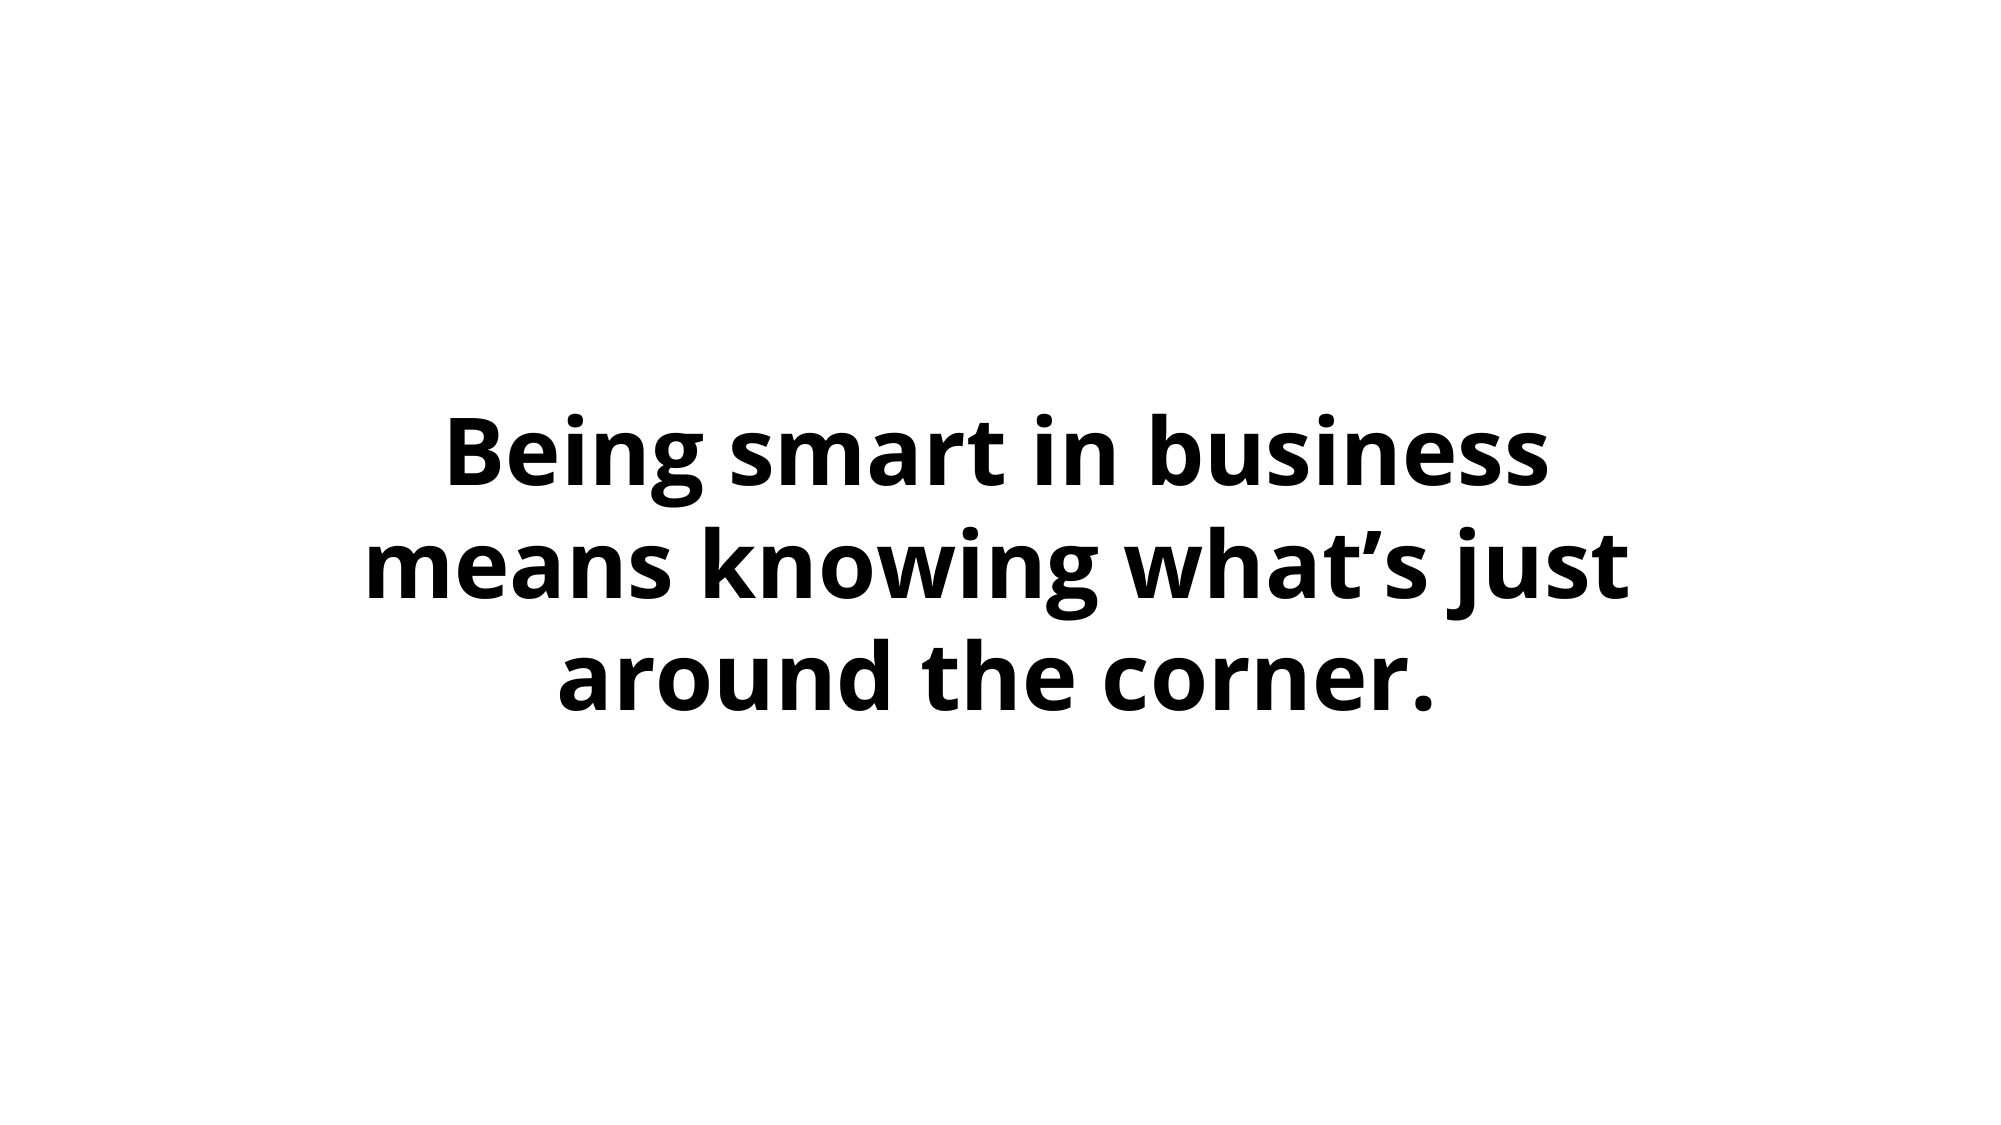

Being smart in business means knowing what’s just around the corner.